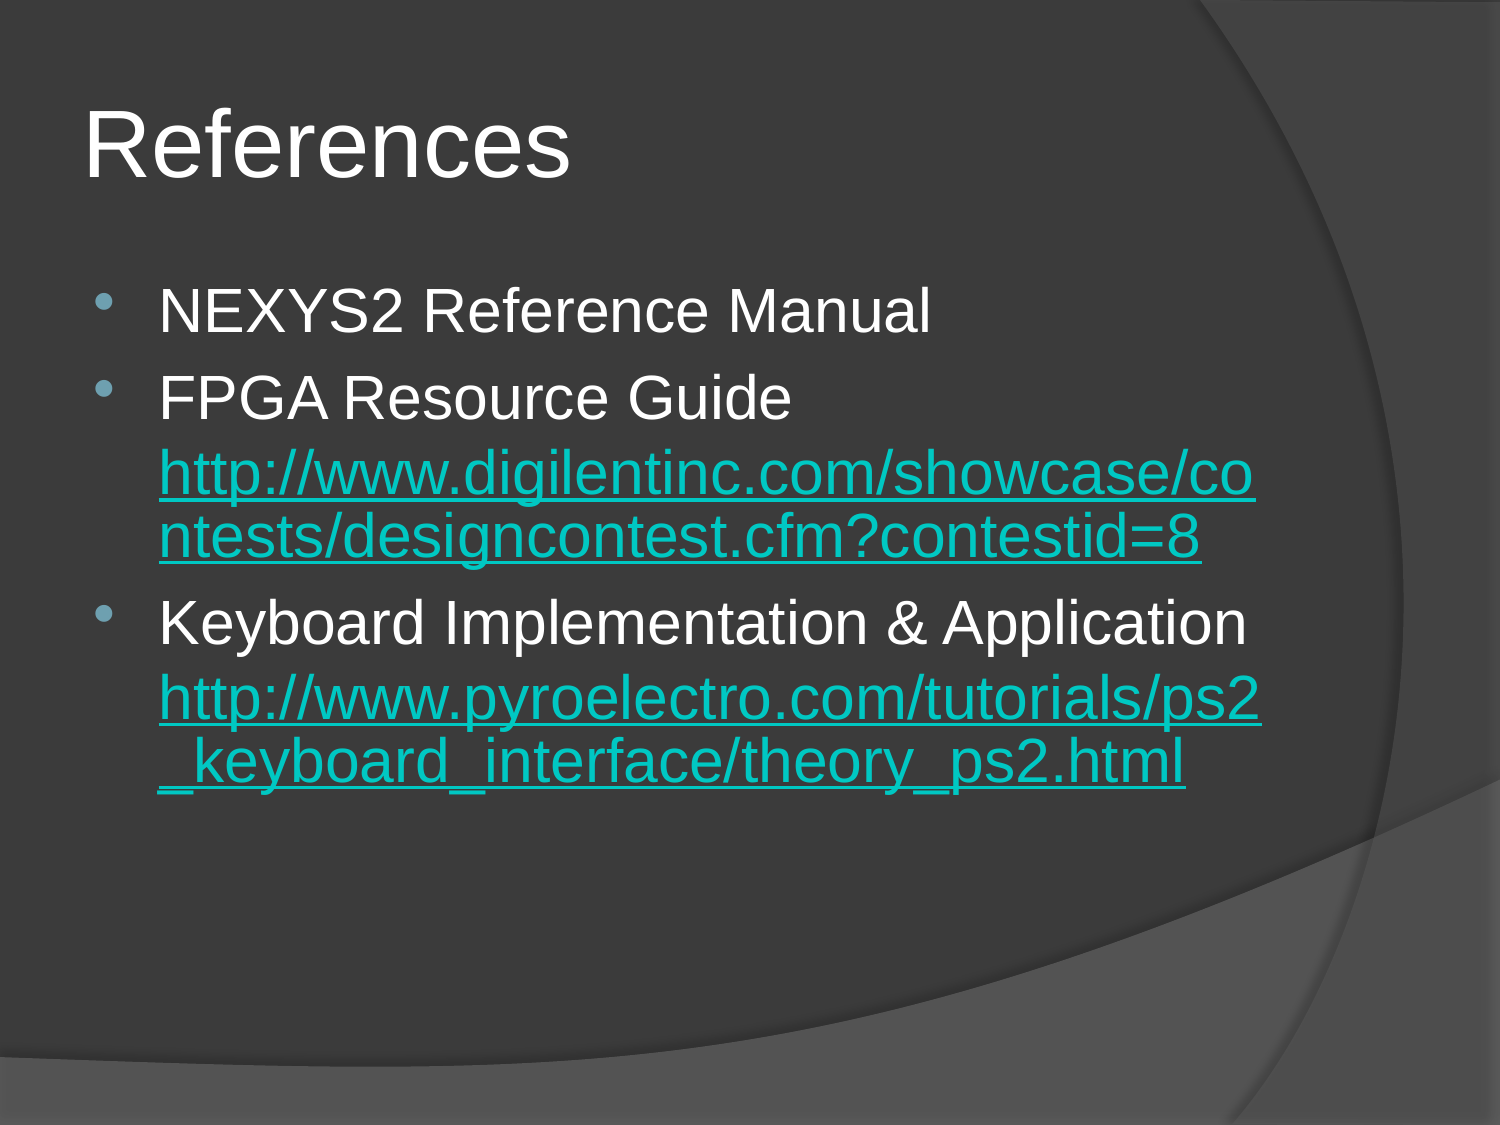

# References
NEXYS2 Reference Manual
FPGA Resource Guide http://www.digilentinc.com/showcase/contests/designcontest.cfm?contestid=8
Keyboard Implementation & Application http://www.pyroelectro.com/tutorials/ps2_keyboard_interface/theory_ps2.html